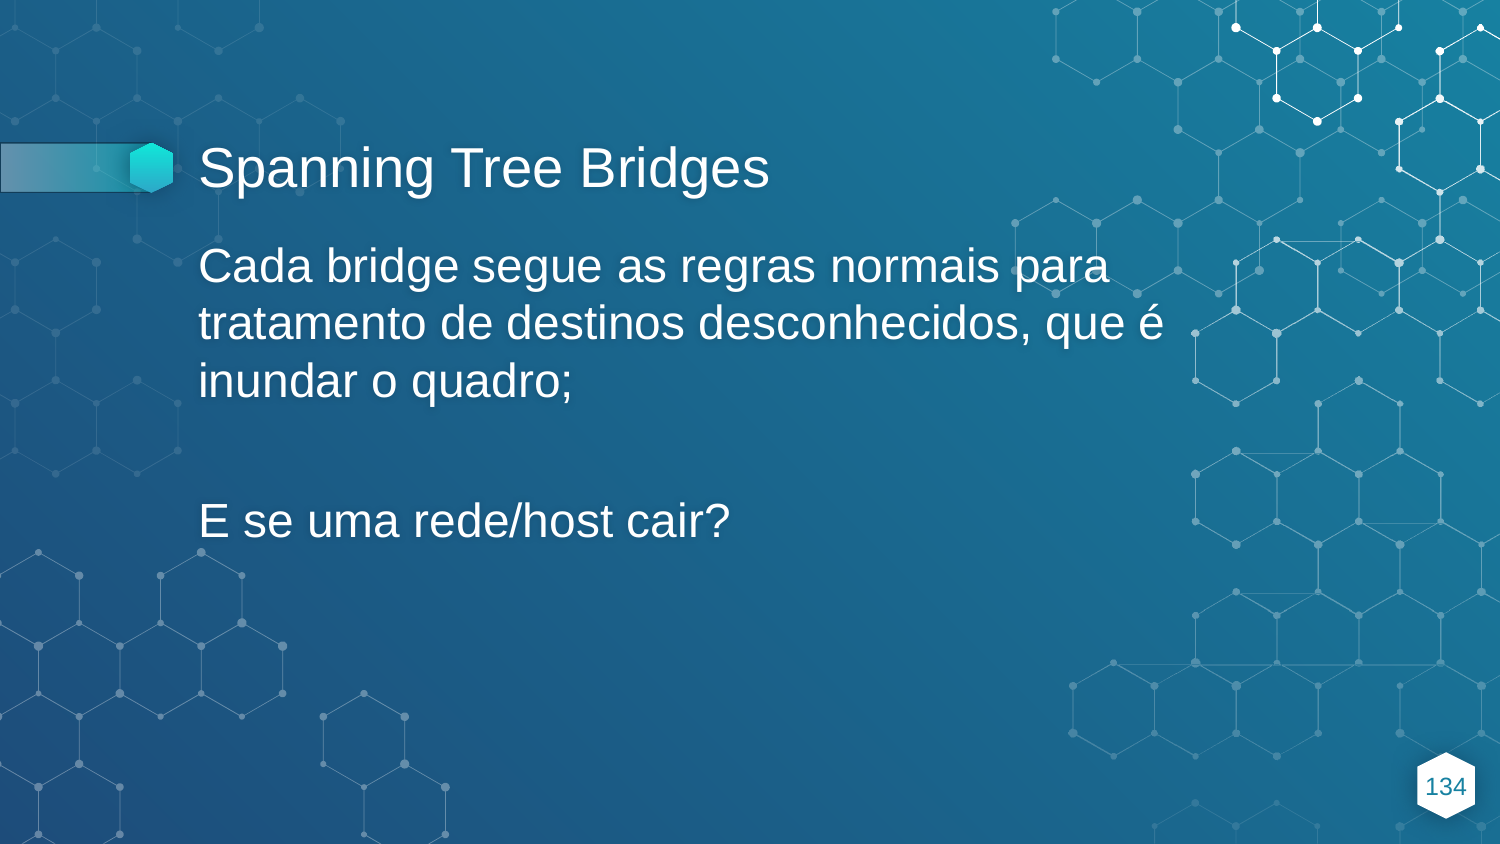

# Spanning Tree Bridges
Cada bridge segue as regras normais para tratamento de destinos desconhecidos, que é inundar o quadro;

E se uma rede/host cair?

134